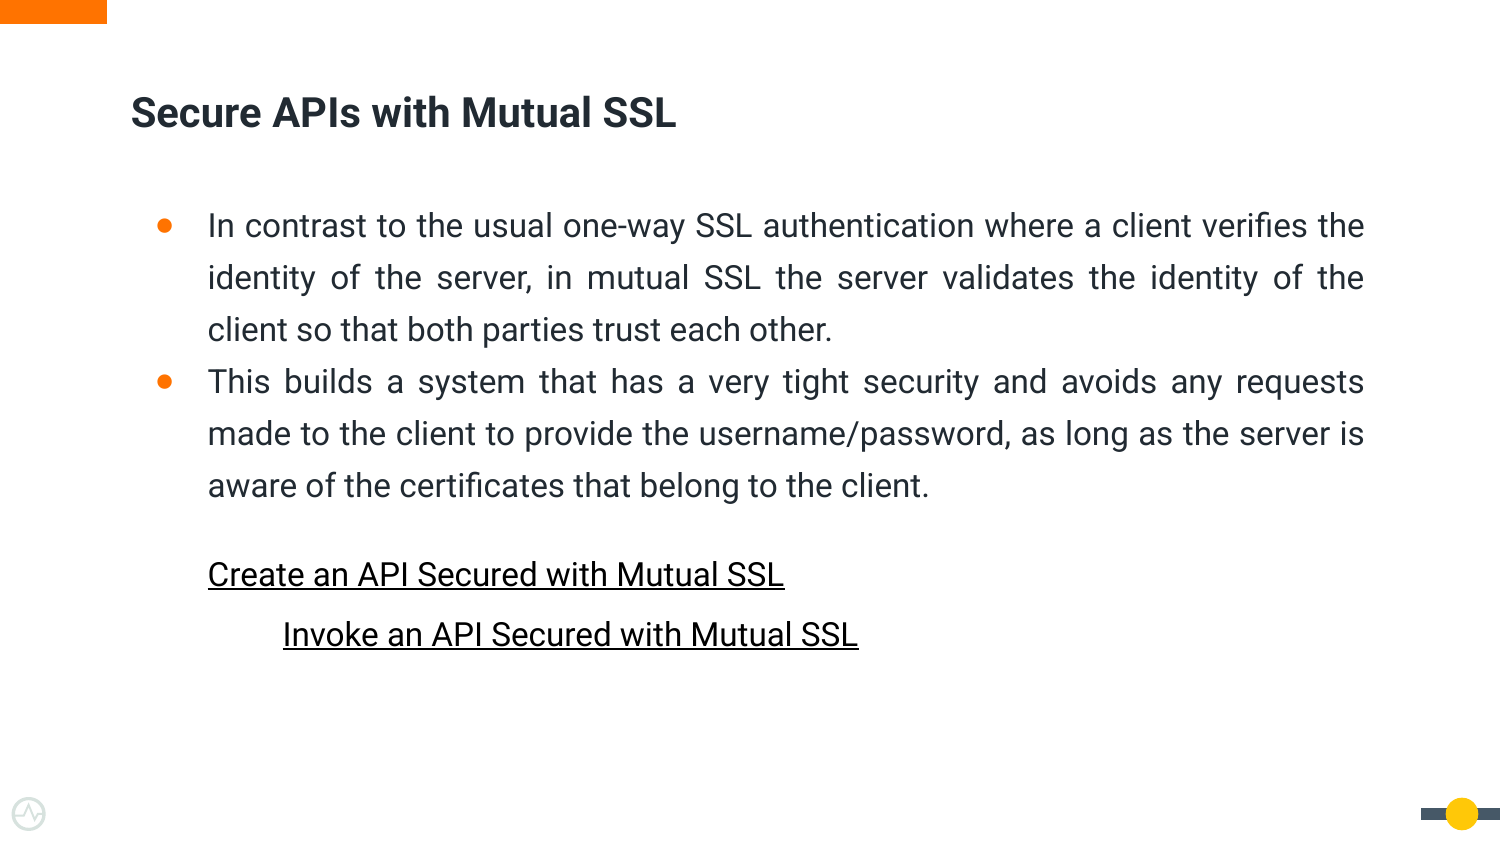

# Secure APIs with Mutual SSL
In contrast to the usual one-way SSL authentication where a client verifies the identity of the server, in mutual SSL the server validates the identity of the client so that both parties trust each other.
This builds a system that has a very tight security and avoids any requests made to the client to provide the username/password, as long as the server is aware of the certificates that belong to the client.
Create an API Secured with Mutual SSL
	Invoke an API Secured with Mutual SSL